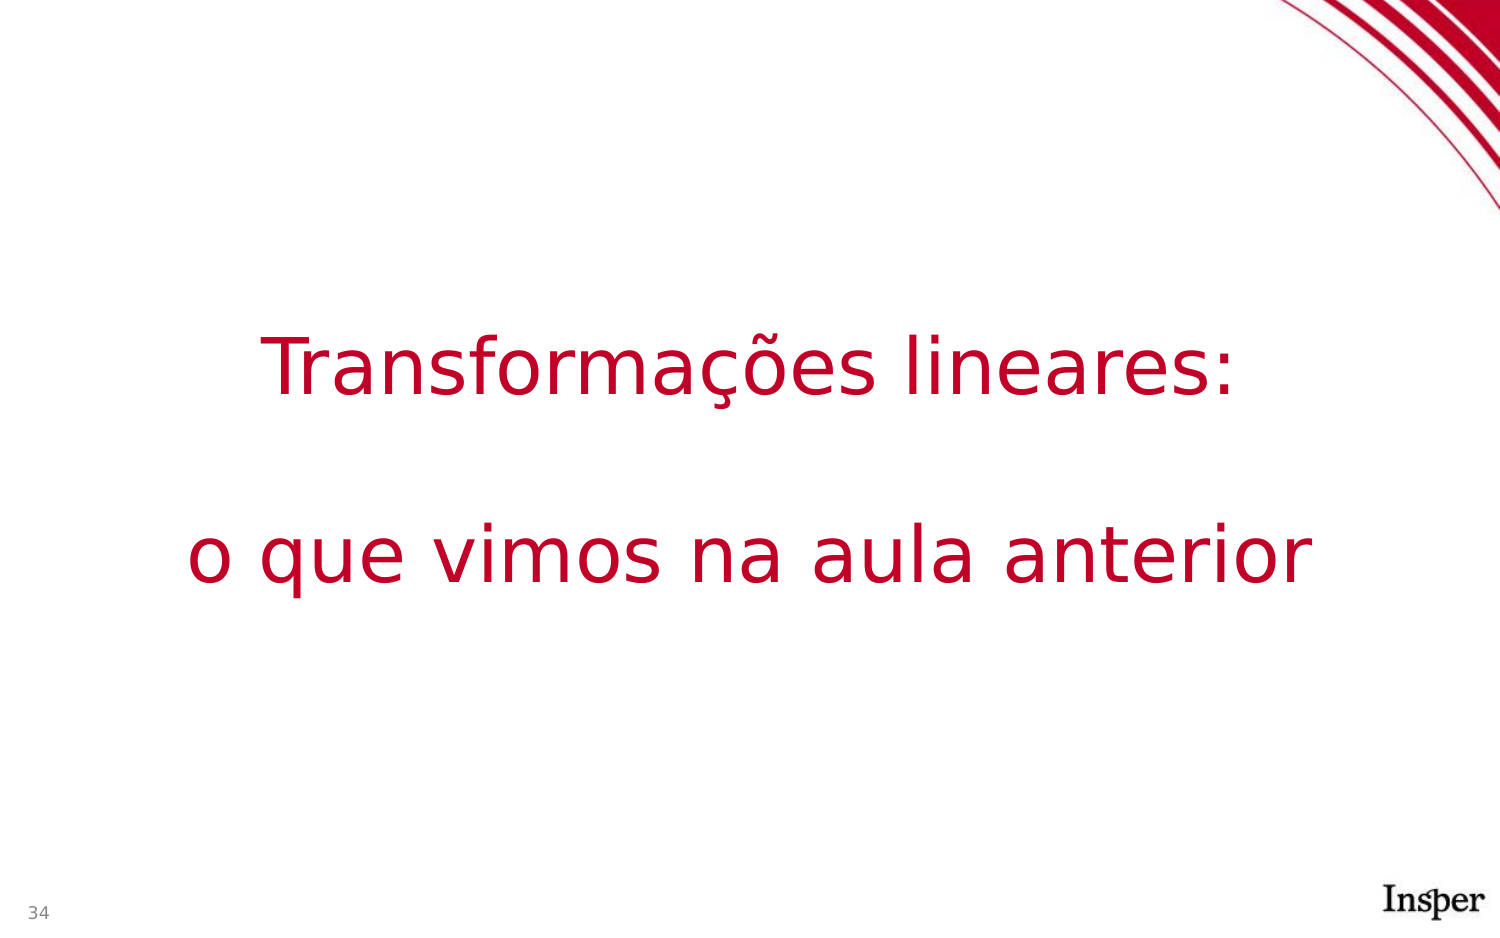

# Transformações lineares:

o que vimos na aula anterior
34